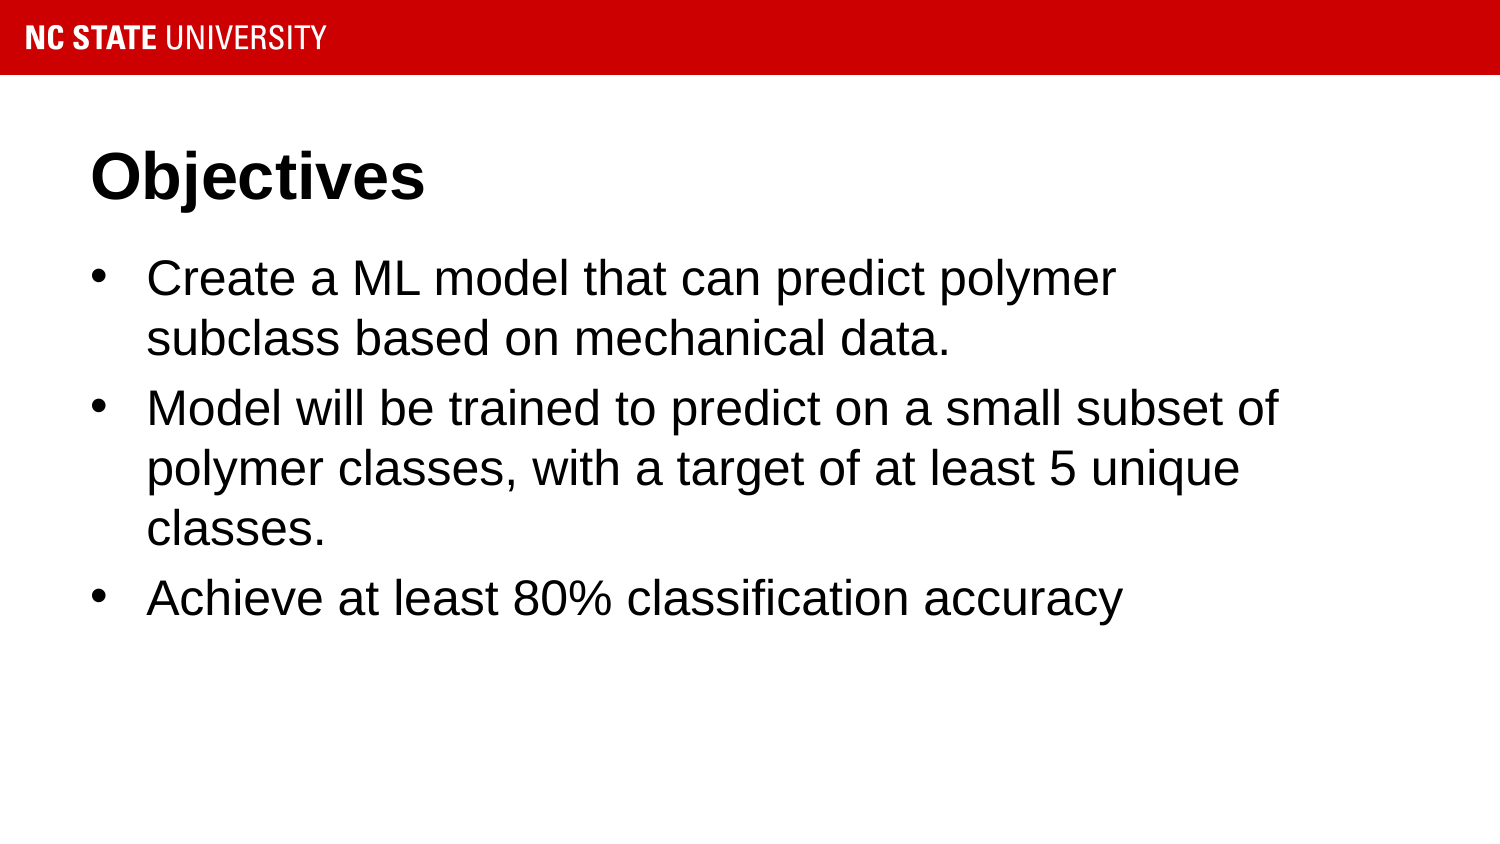

# Objectives
Create a ML model that can predict polymer subclass based on mechanical data.
Model will be trained to predict on a small subset of polymer classes, with a target of at least 5 unique classes.
Achieve at least 80% classification accuracy